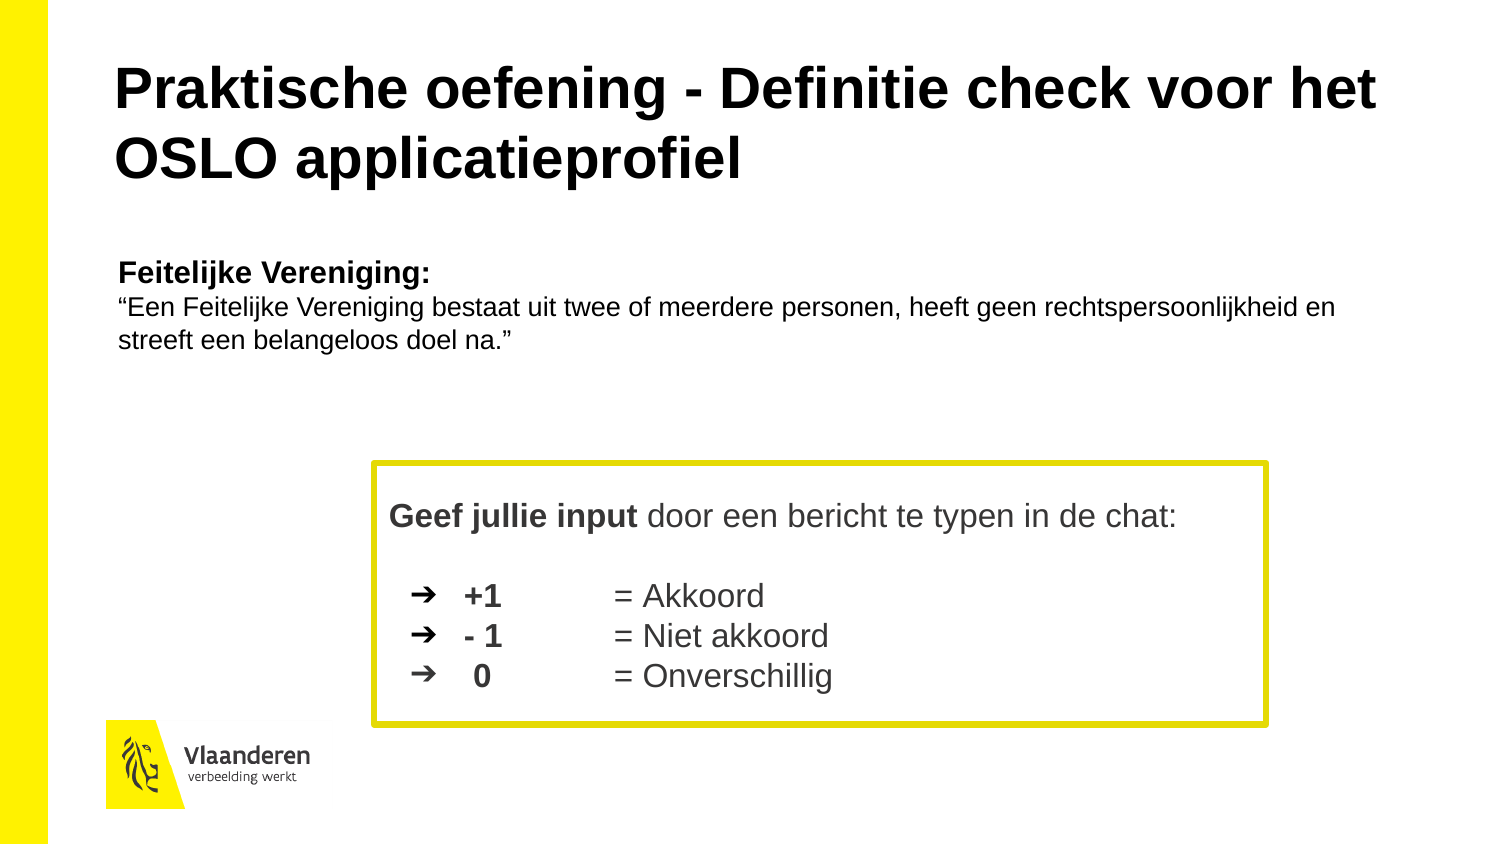

Praktische oefening - Definitie check voor het OSLO applicatieprofiel
Feitelijke Vereniging:
“Een Feitelijke Vereniging bestaat uit twee of meerdere personen, heeft geen rechtspersoonlijkheid en streeft een belangeloos doel na.”
Geef jullie input door een bericht te typen in de chat:

+1 	= Akkoord
- 1	= Niet akkoord
 0 	= Onverschillig